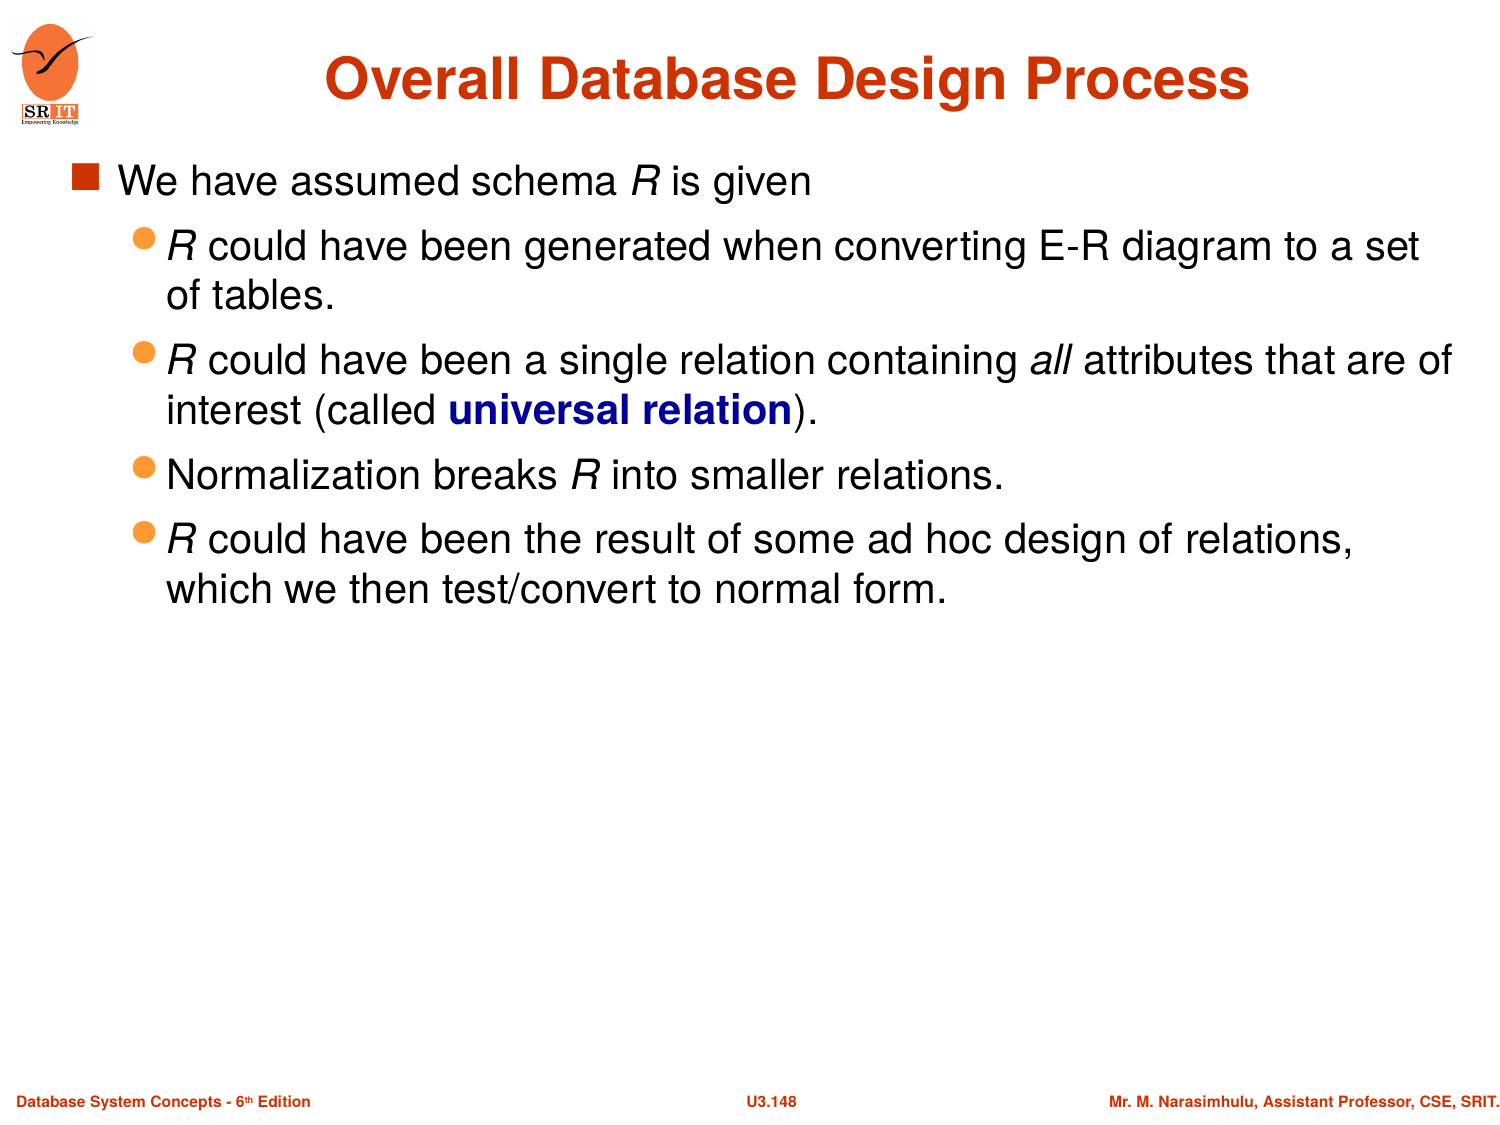

# Overall Database Design Process
We have assumed schema R is given
R could have been generated when converting E-R diagram to a set of tables.
R could have been a single relation containing all attributes that are of interest (called universal relation).
Normalization breaks R into smaller relations.
R could have been the result of some ad hoc design of relations, which we then test/convert to normal form.